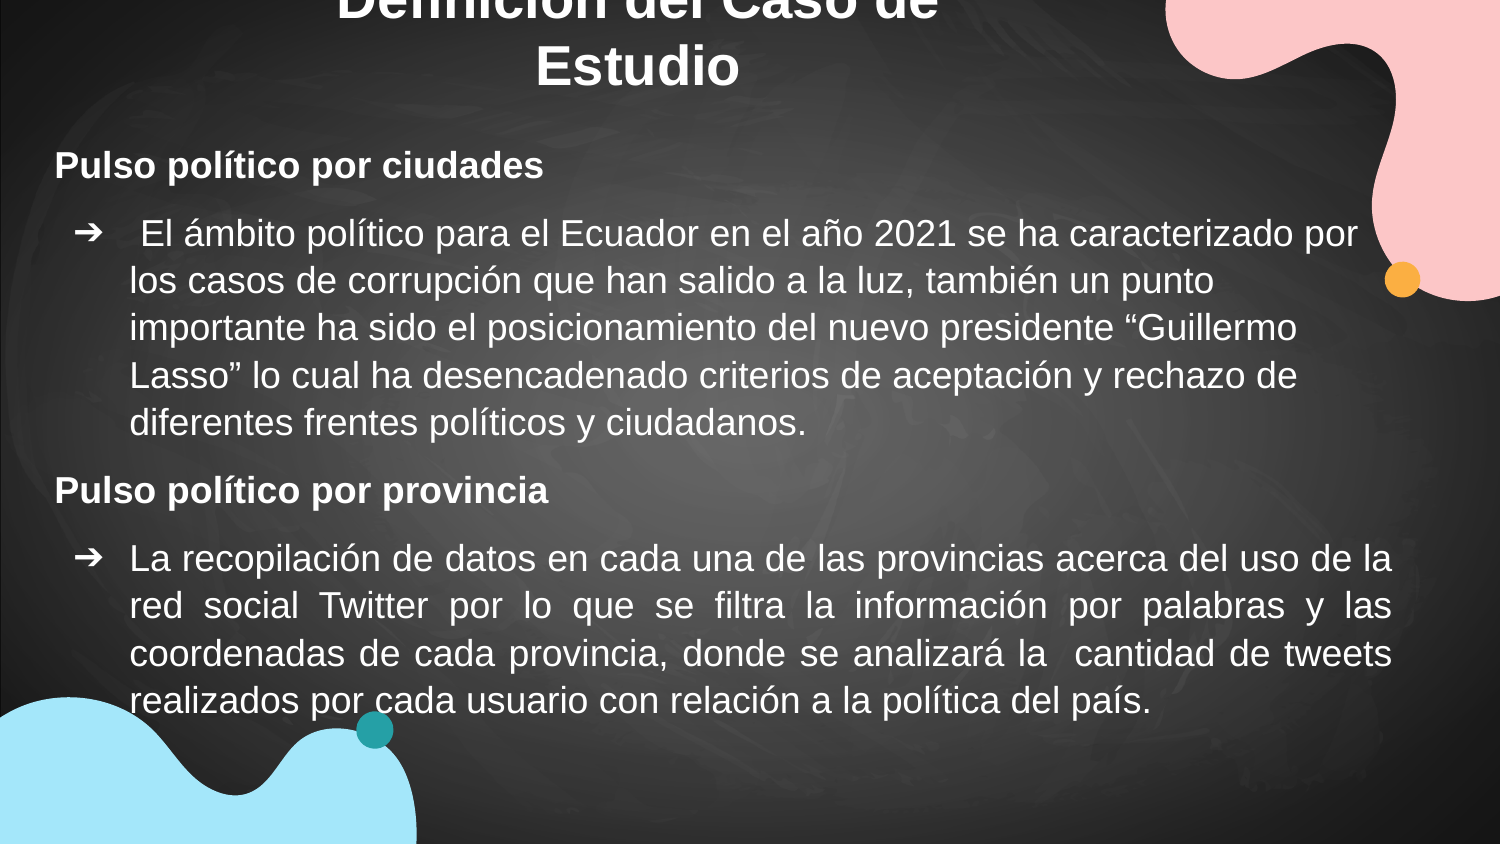

# Definición del Caso de Estudio
Pulso político por ciudades
 El ámbito político para el Ecuador en el año 2021 se ha caracterizado por los casos de corrupción que han salido a la luz, también un punto importante ha sido el posicionamiento del nuevo presidente “Guillermo Lasso” lo cual ha desencadenado criterios de aceptación y rechazo de diferentes frentes políticos y ciudadanos.
Pulso político por provincia
La recopilación de datos en cada una de las provincias acerca del uso de la red social Twitter por lo que se filtra la información por palabras y las coordenadas de cada provincia, donde se analizará la  cantidad de tweets realizados por cada usuario con relación a la política del país.